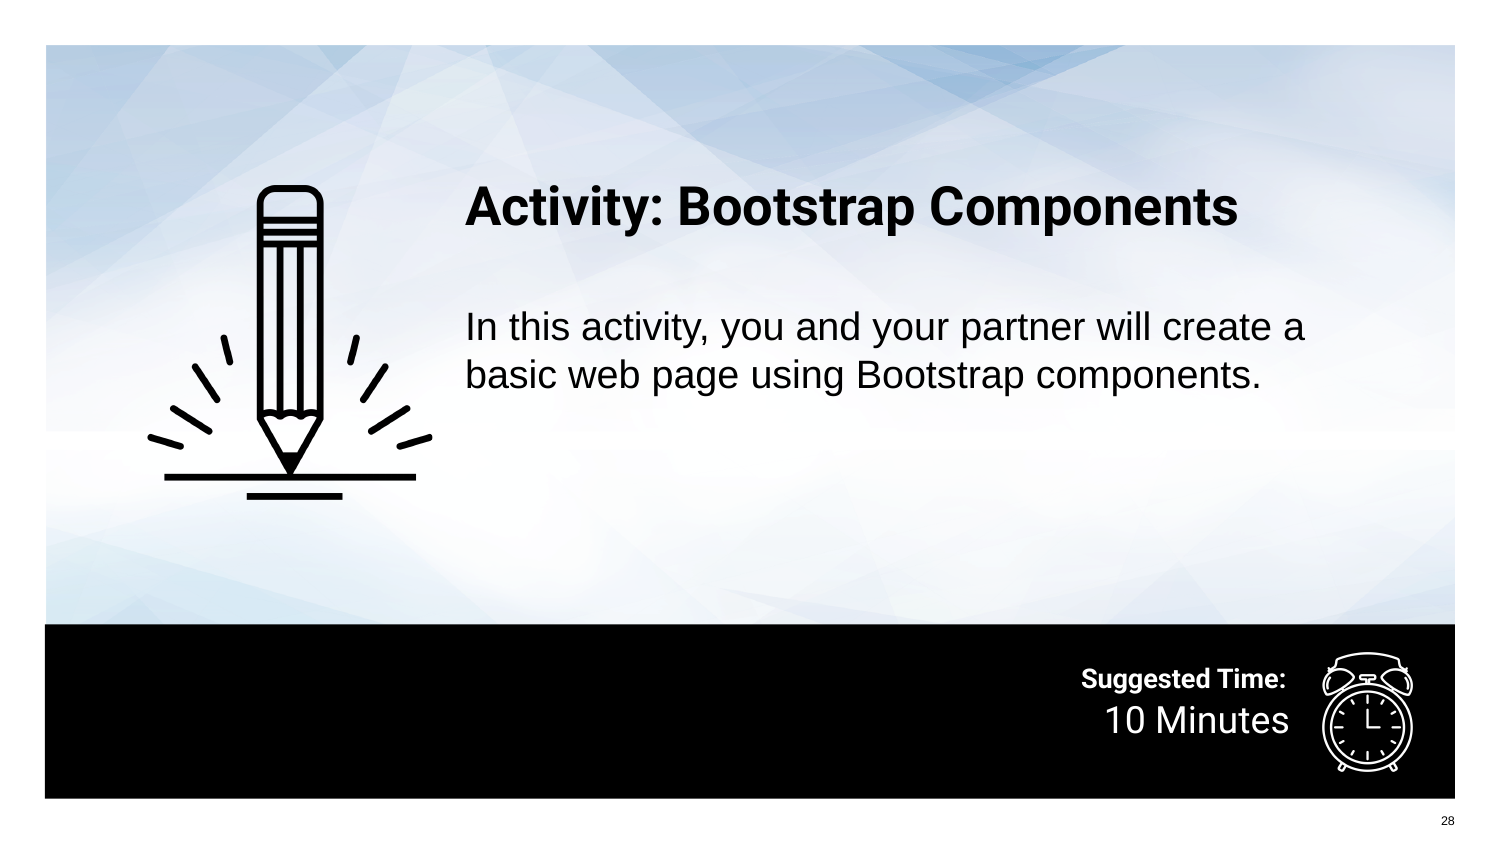

Activity: Bootstrap Components

In this activity, you and your partner will create a basic web page using Bootstrap components.
# 10 Minutes

28